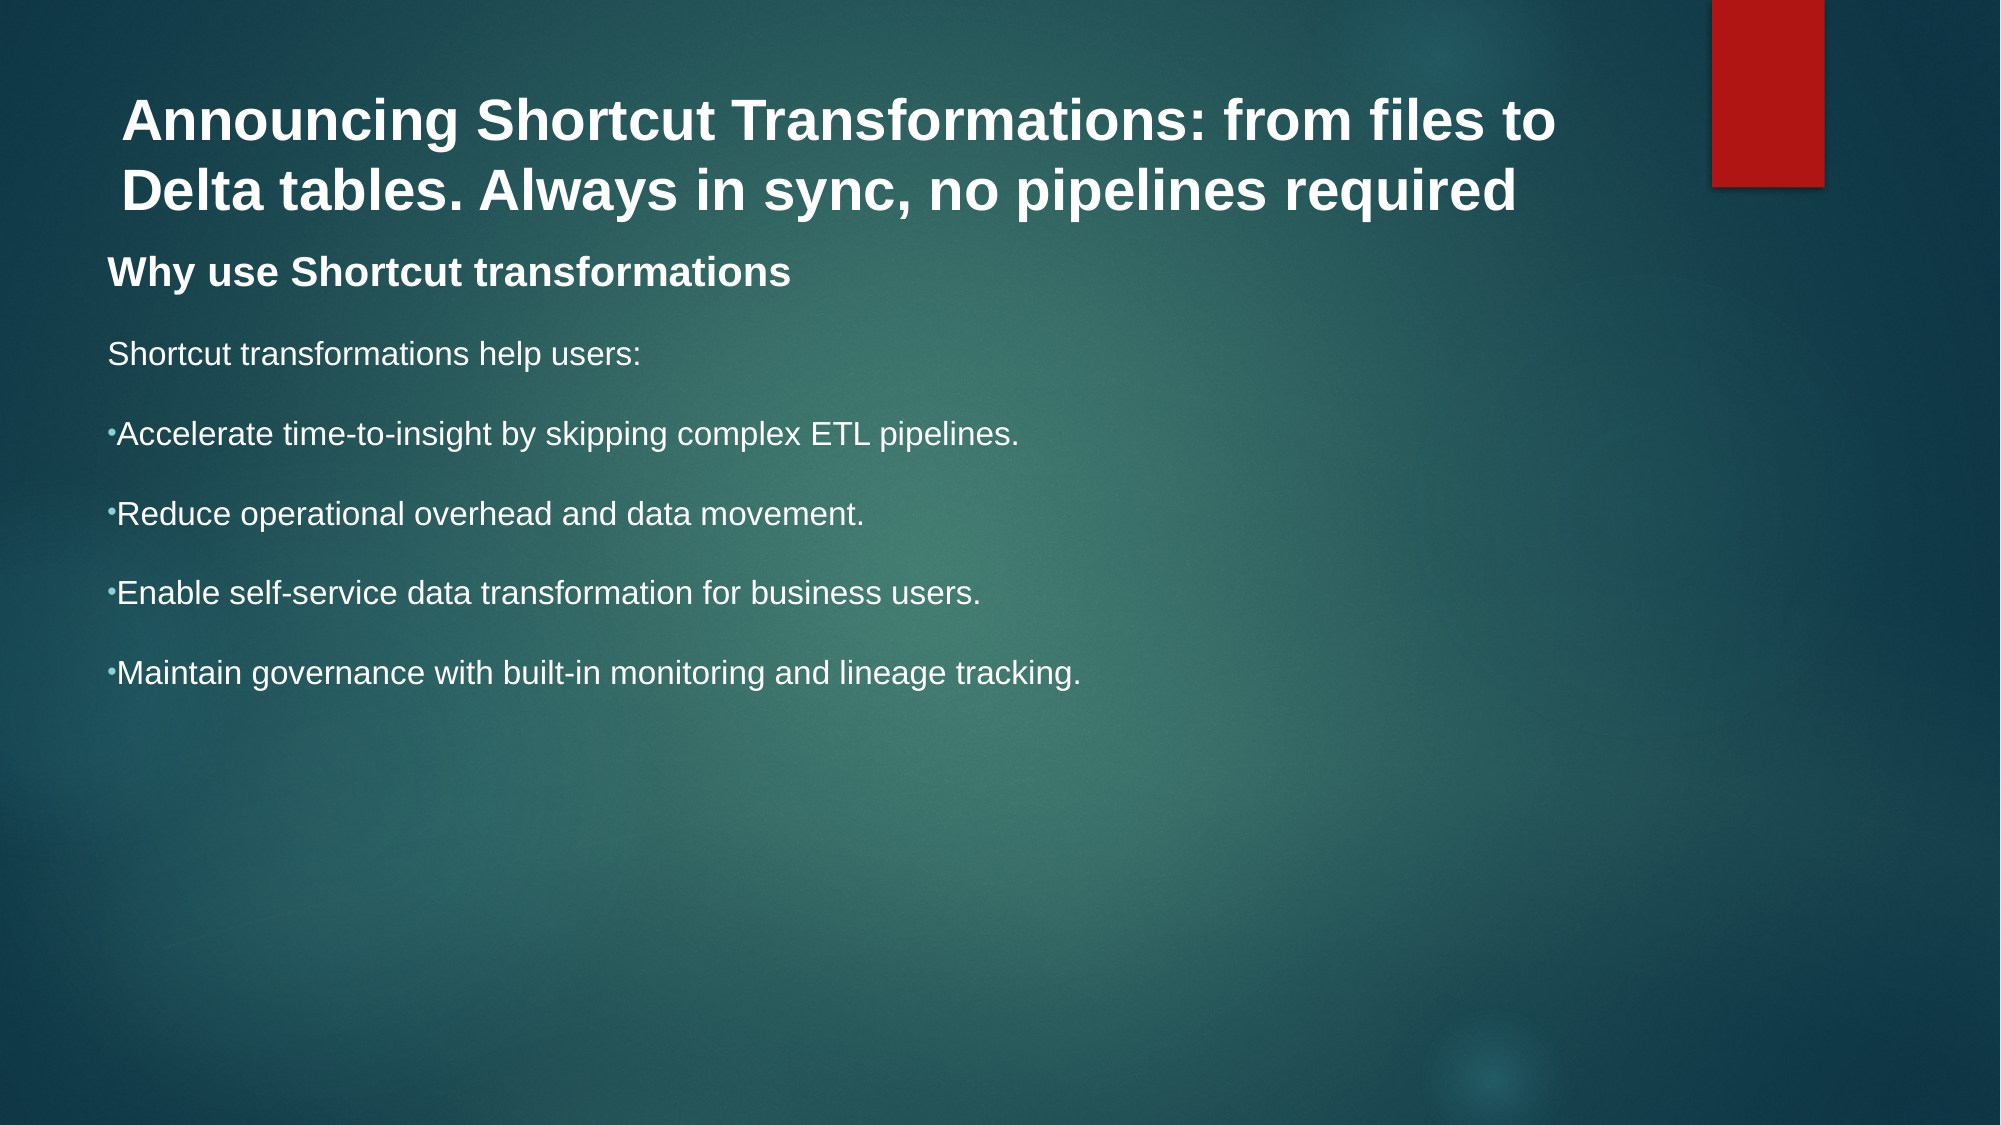

# Announcing Shortcut Transformations: from files to Delta tables. Always in sync, no pipelines required
Why use Shortcut transformations
Shortcut transformations help users:
Accelerate time-to-insight by skipping complex ETL pipelines.
Reduce operational overhead and data movement.
Enable self-service data transformation for business users.
Maintain governance with built-in monitoring and lineage tracking.